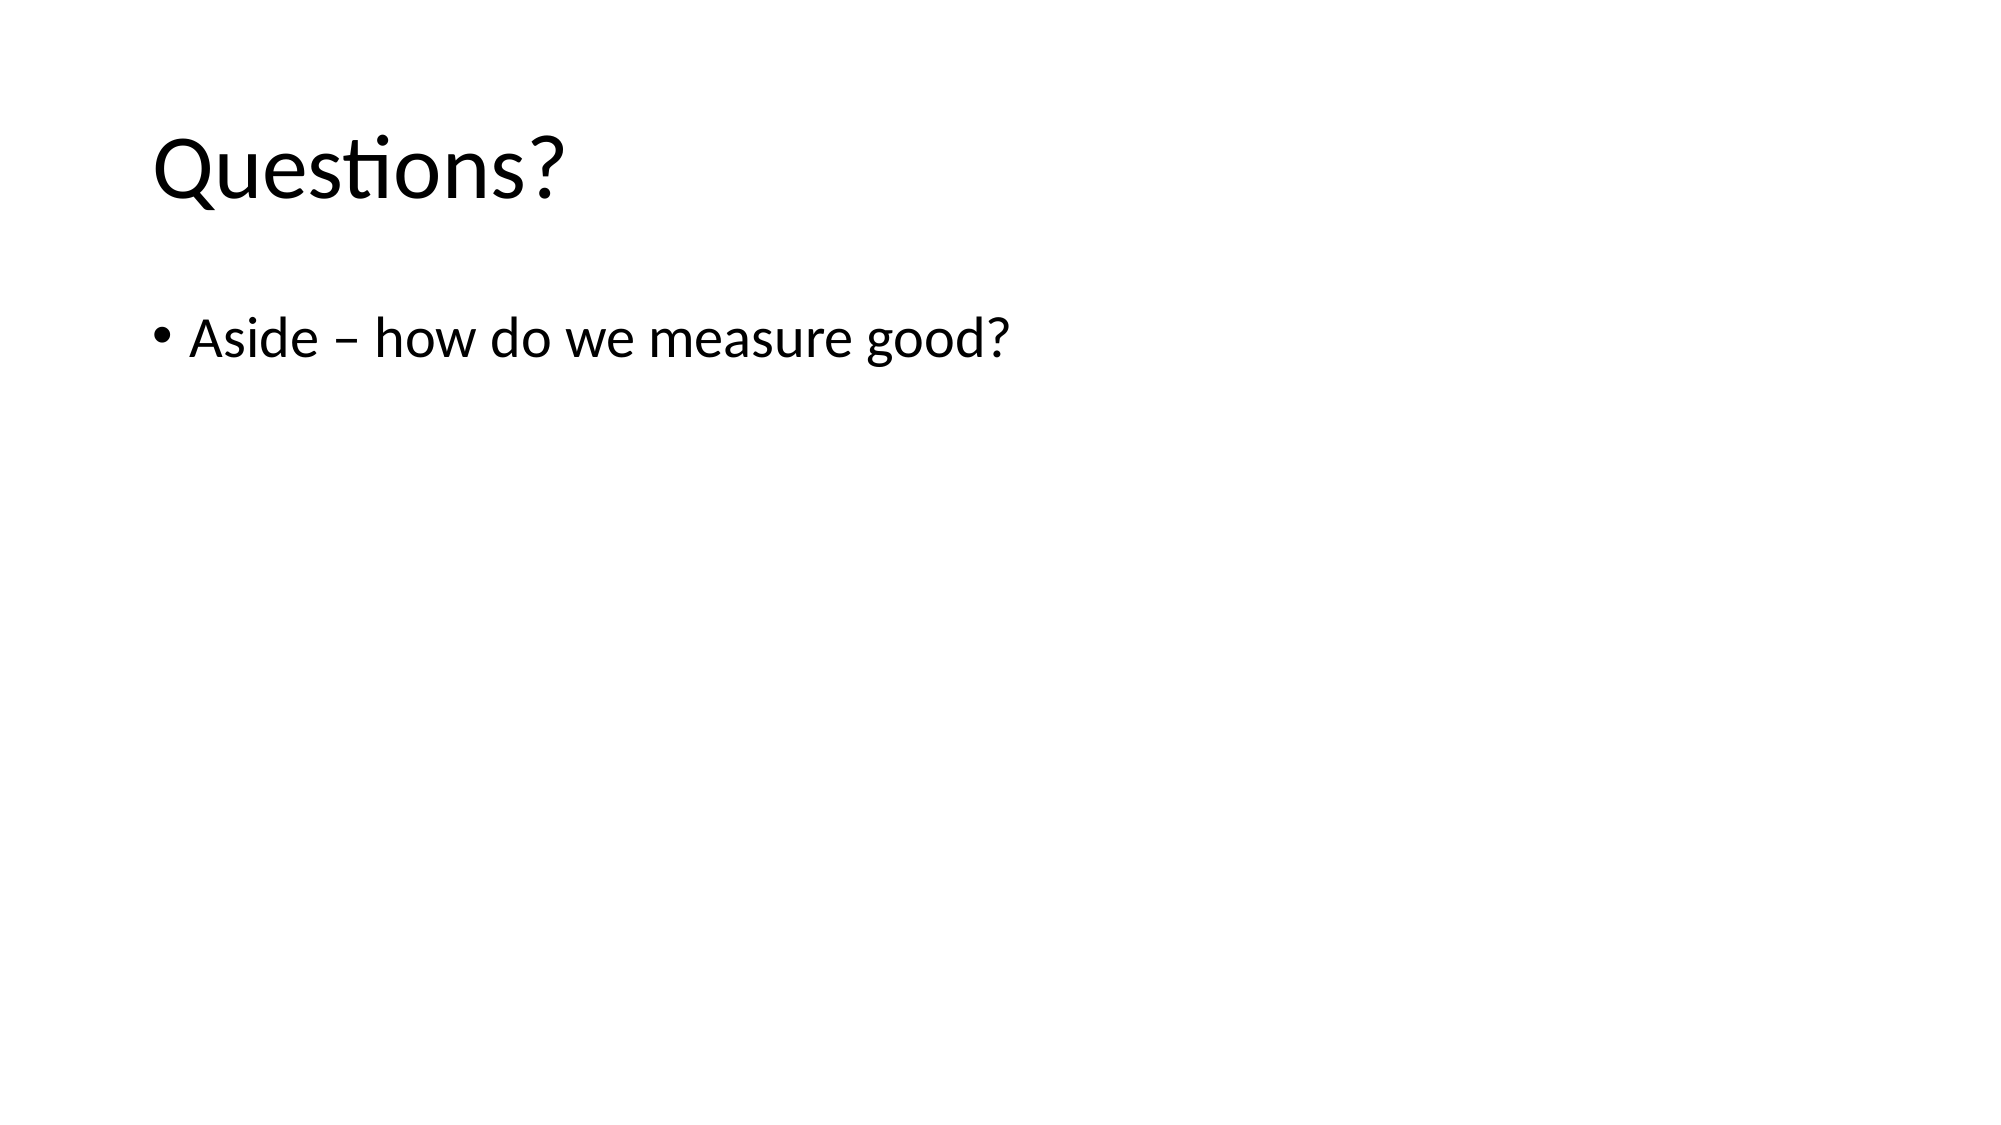

# Questions?
Aside – how do we measure good?